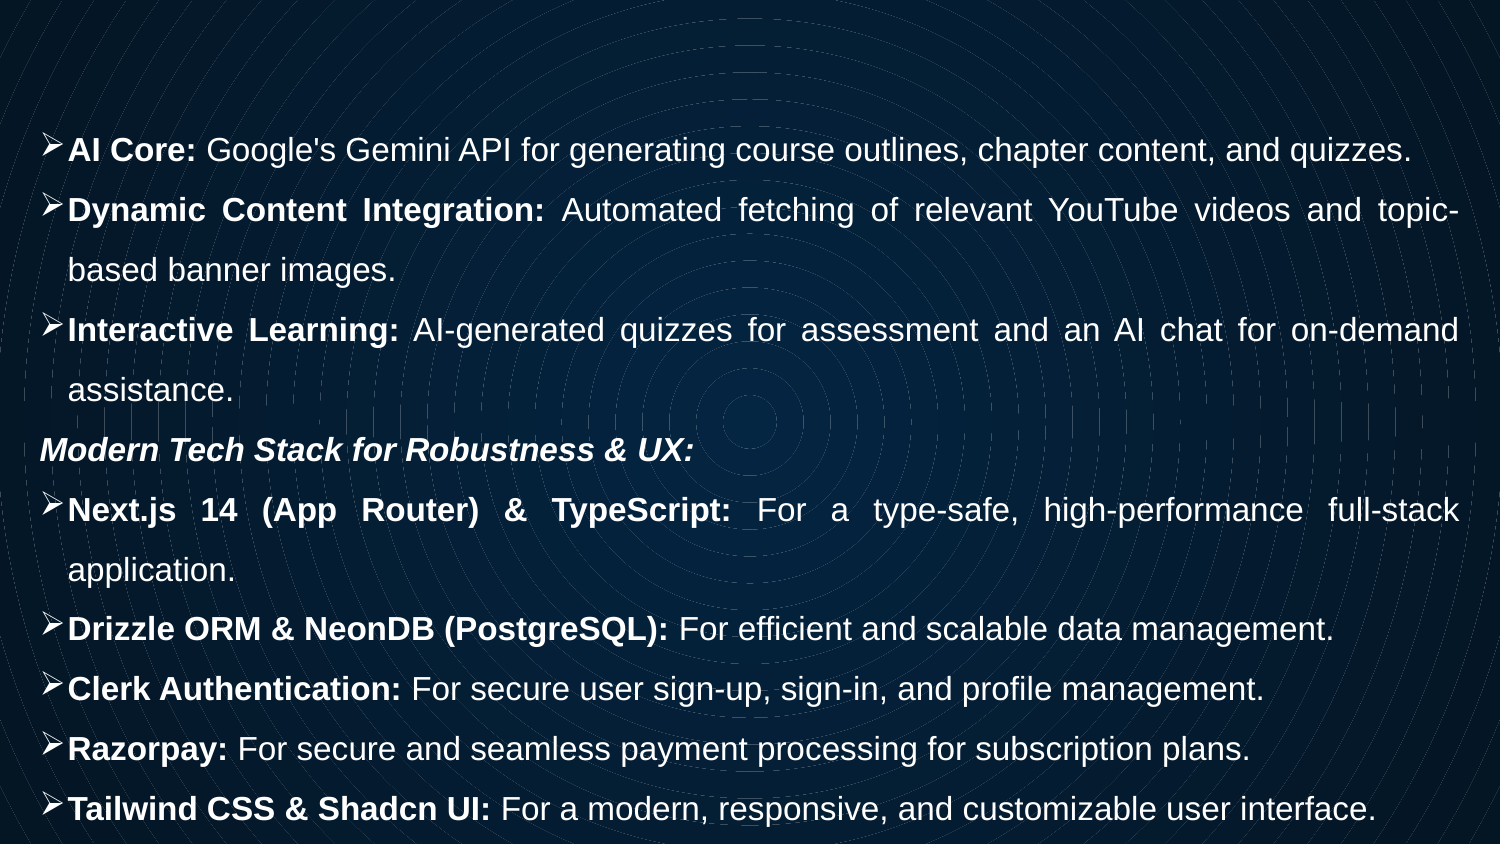

AI Core: Google's Gemini API for generating course outlines, chapter content, and quizzes.
Dynamic Content Integration: Automated fetching of relevant YouTube videos and topic-based banner images.
Interactive Learning: AI-generated quizzes for assessment and an AI chat for on-demand assistance.
Modern Tech Stack for Robustness & UX:
Next.js 14 (App Router) & TypeScript: For a type-safe, high-performance full-stack application.
Drizzle ORM & NeonDB (PostgreSQL): For efficient and scalable data management.
Clerk Authentication: For secure user sign-up, sign-in, and profile management.
Razorpay: For secure and seamless payment processing for subscription plans.
Tailwind CSS & Shadcn UI: For a modern, responsive, and customizable user interface.